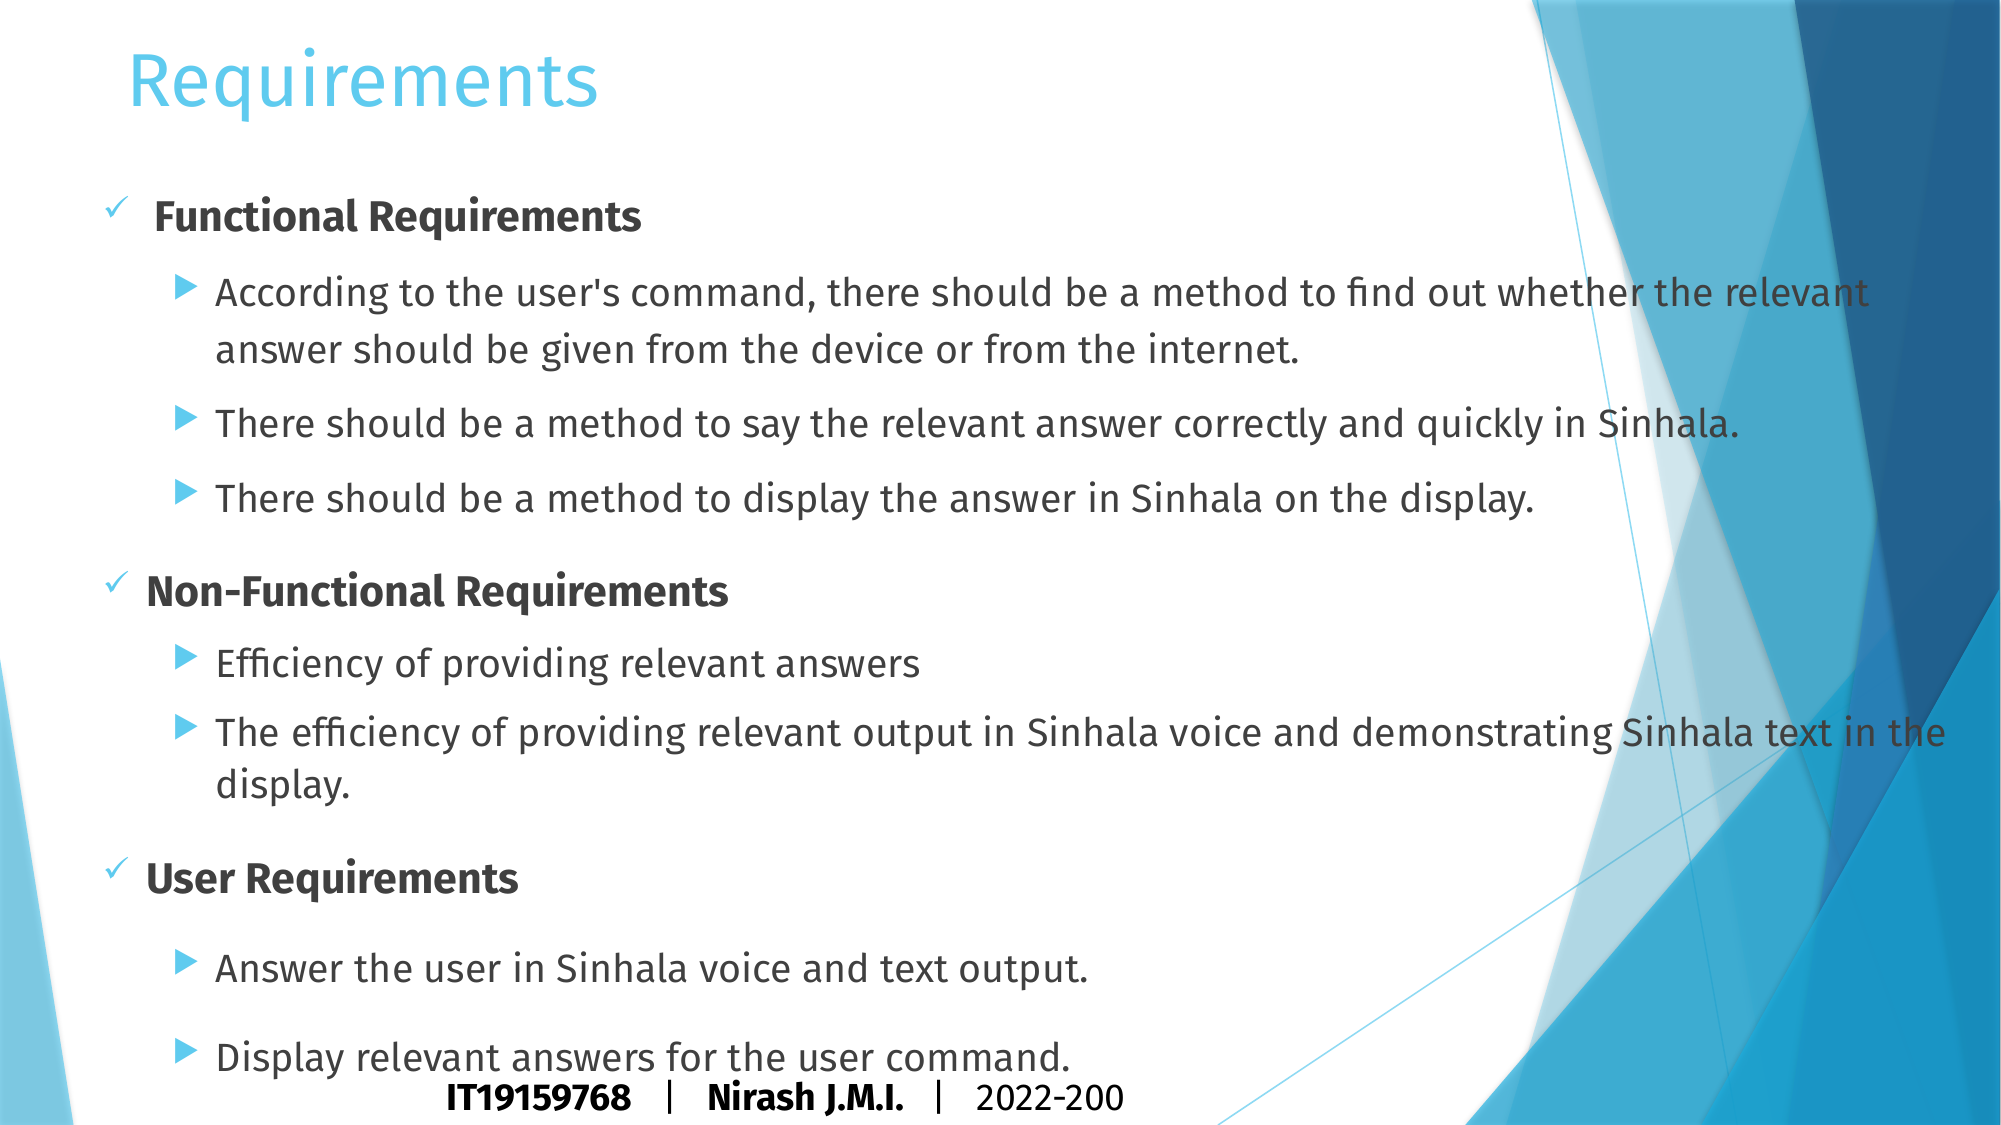

# Requirements
Functional Requirements
According to the user's command, there should be a method to find out whether the relevant answer should be given from the device or from the internet.
There should be a method to say the relevant answer correctly and quickly in Sinhala.
There should be a method to display the answer in Sinhala on the display.
Non-Functional Requirements
Efficiency of providing relevant answers
The efficiency of providing relevant output in Sinhala voice and demonstrating Sinhala text in the display.
User Requirements
Answer the user in Sinhala voice and text output.
Display relevant answers for the user command.

IT19159768   |   Nirash J.M.I.   |   2022-200